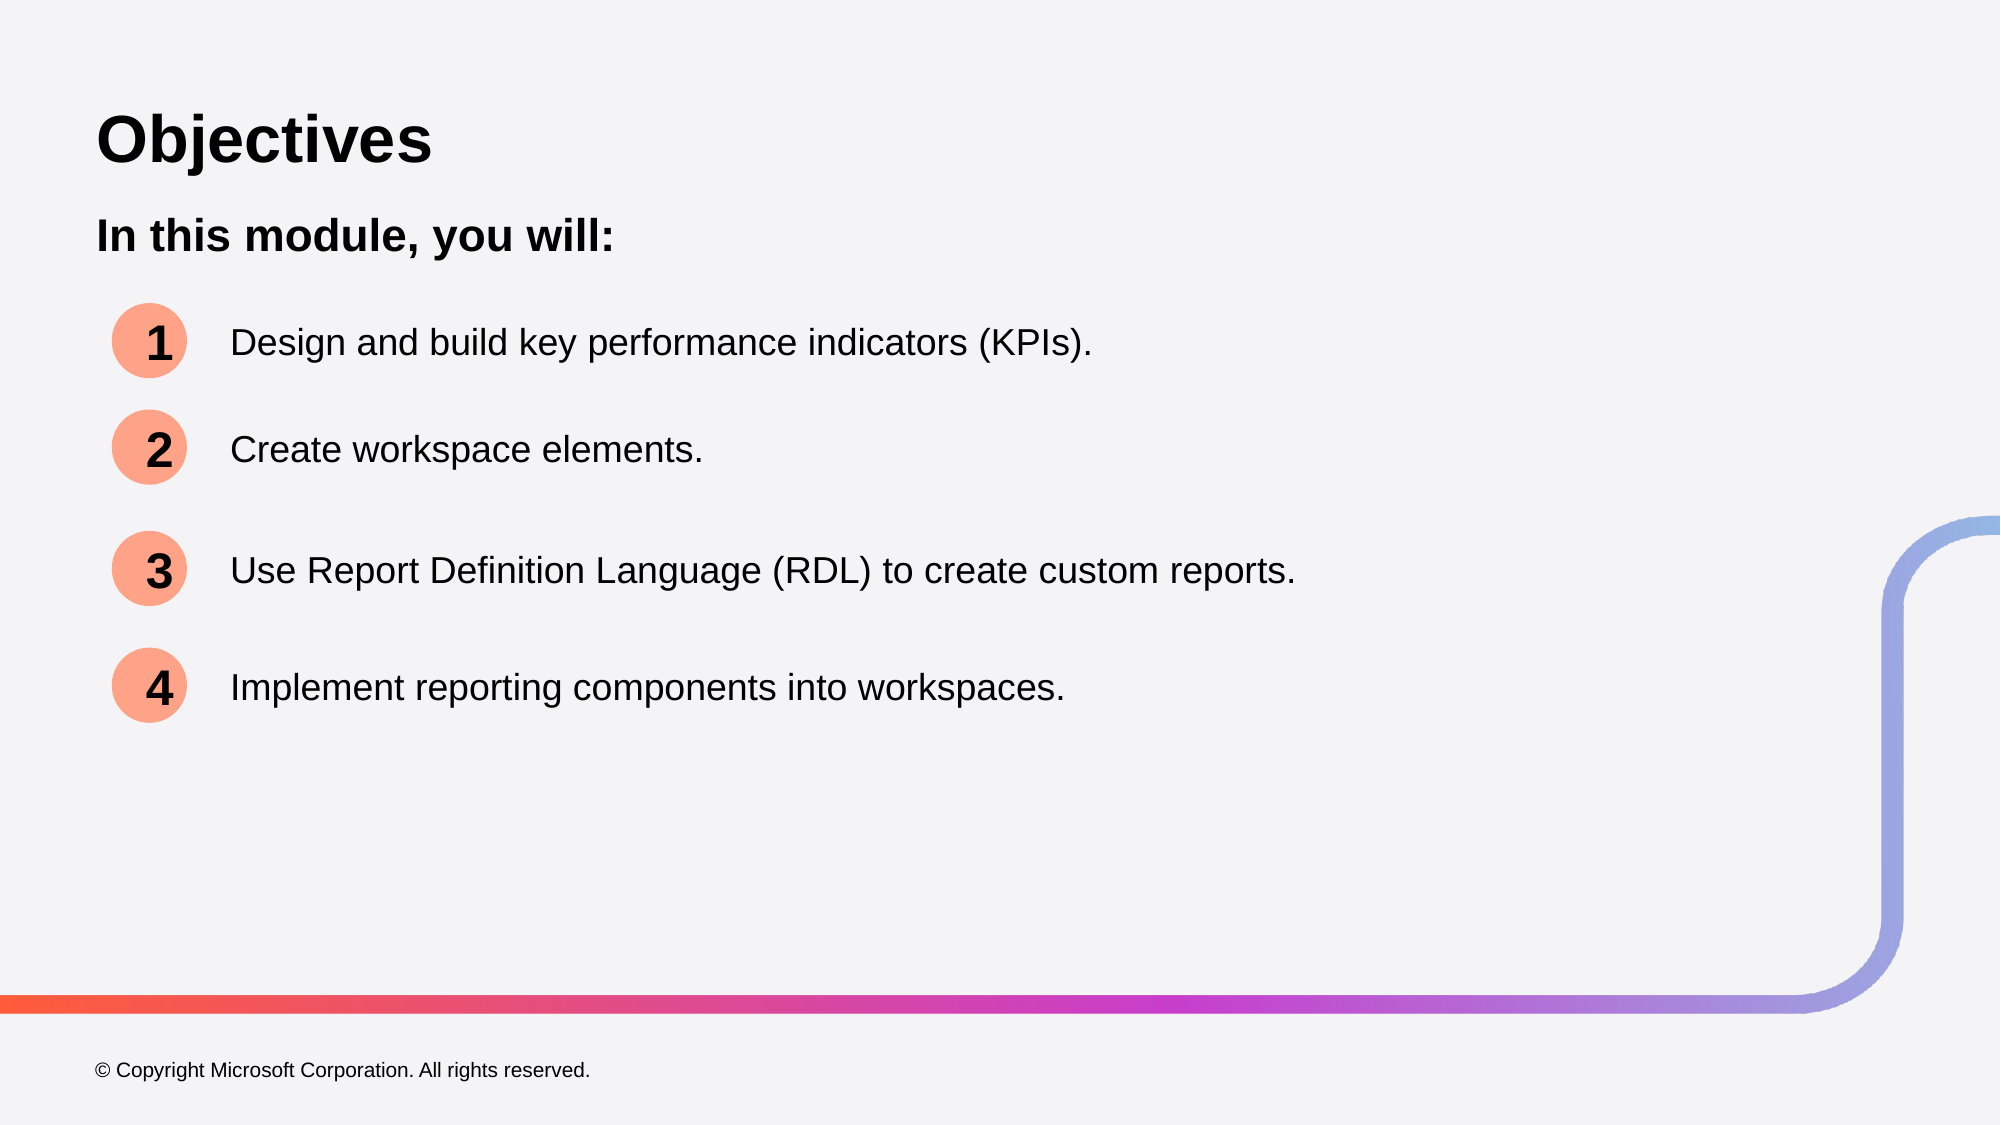

# Objectives
In this module, you will:
1
Design and build key performance indicators (KPIs).
2
Create workspace elements.
3
Use Report Definition Language (RDL) to create custom reports.
4
Implement reporting components into workspaces.